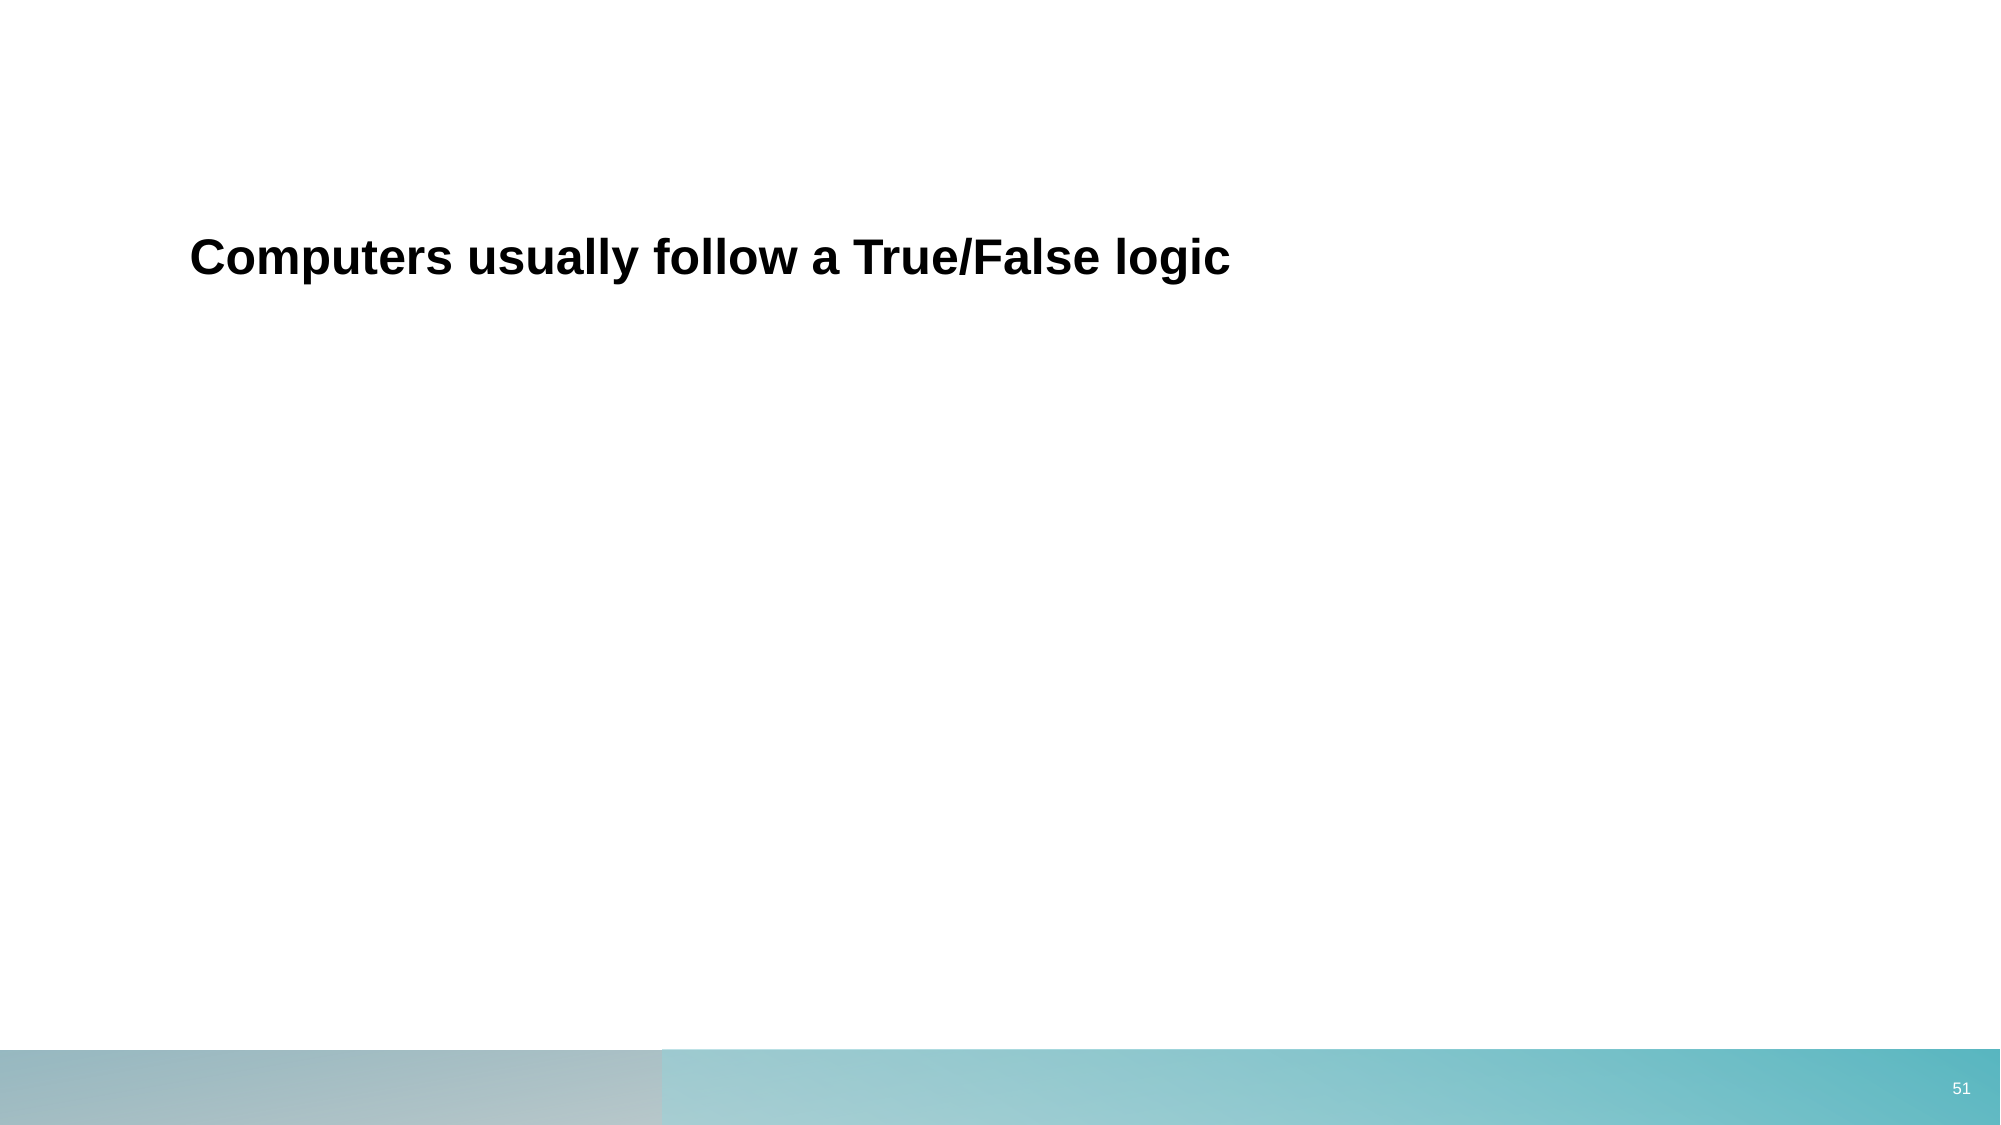

Computers usually follow a True/False logic
51